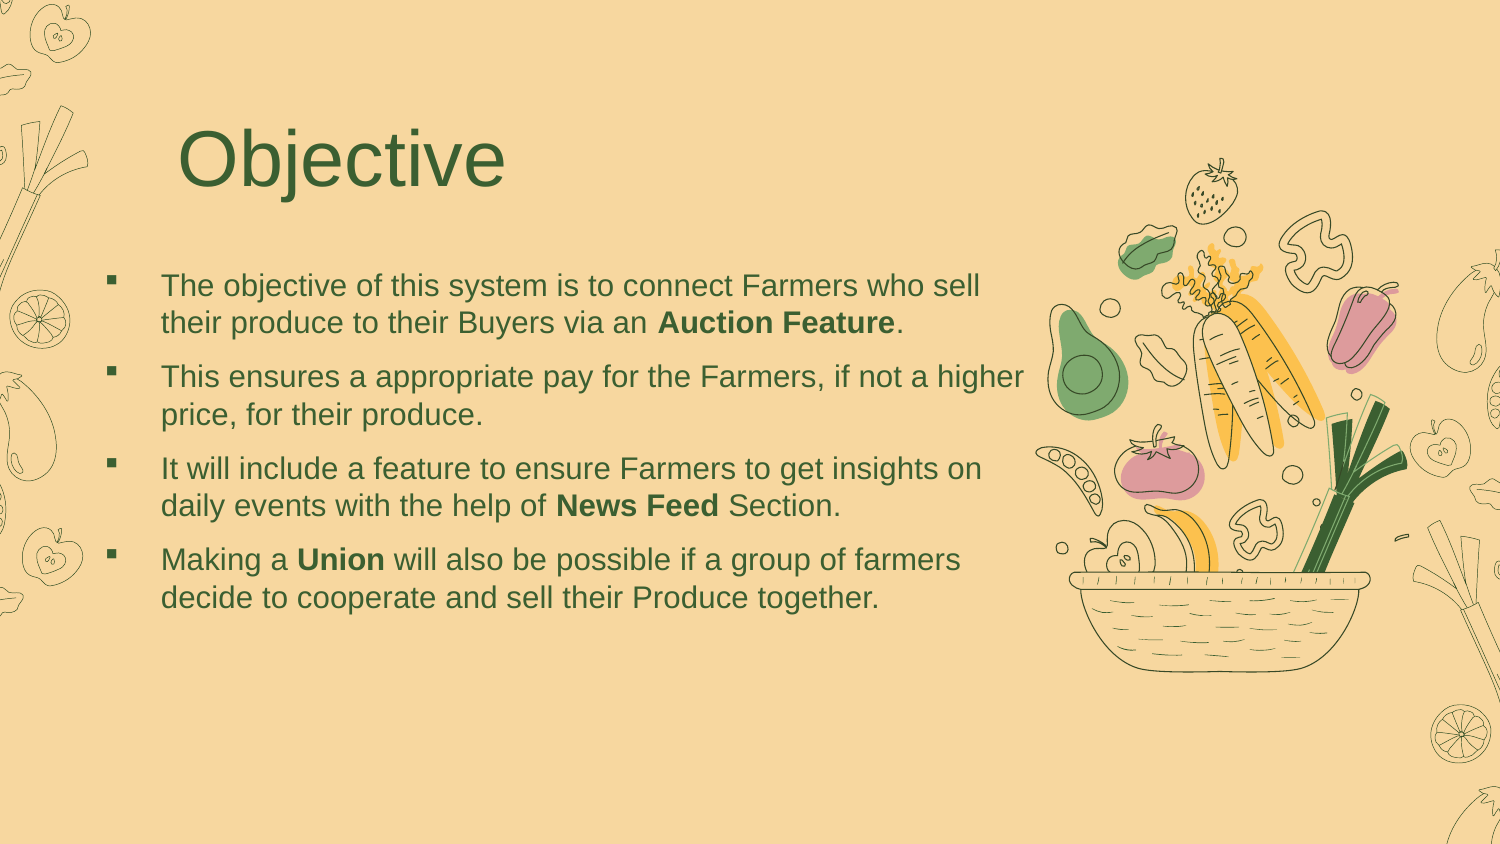

# Objective
The objective of this system is to connect Farmers who sell their produce to their Buyers via an Auction Feature.
This ensures a appropriate pay for the Farmers, if not a higher price, for their produce.
It will include a feature to ensure Farmers to get insights on daily events with the help of News Feed Section.
Making a Union will also be possible if a group of farmers decide to cooperate and sell their Produce together.